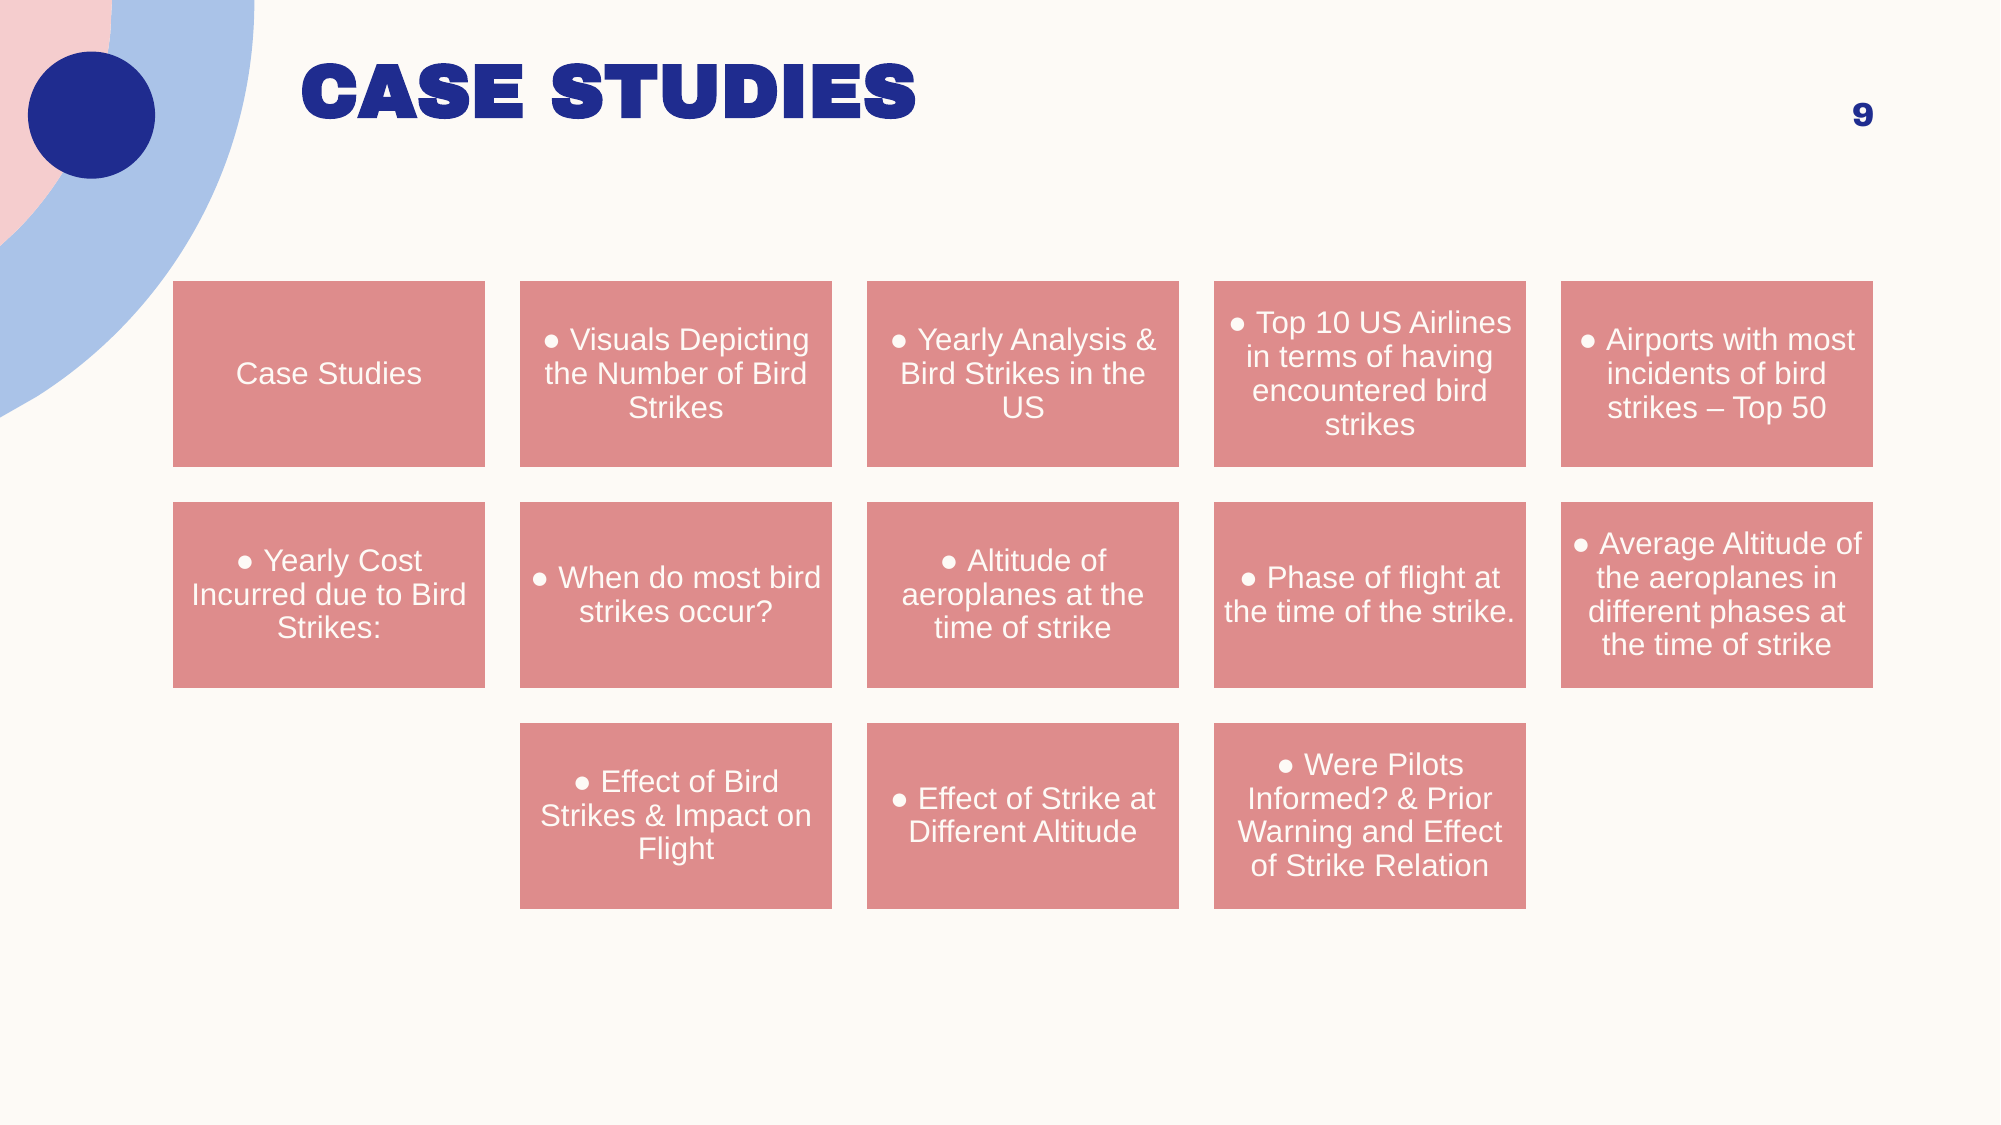

# Case studies
9
Case Studies
● Visuals Depicting the Number of Bird Strikes
● Yearly Analysis & Bird Strikes in the US
● Top 10 US Airlines in terms of having encountered bird strikes
● Airports with most incidents of bird strikes – Top 50
● Yearly Cost Incurred due to Bird Strikes:
● When do most bird strikes occur?
● Altitude of aeroplanes at the time of strike
● Phase of flight at the time of the strike.
● Average Altitude of the aeroplanes in different phases at the time of strike
● Effect of Bird Strikes & Impact on Flight
● Effect of Strike at Different Altitude
● Were Pilots Informed? & Prior Warning and Effect of Strike Relation